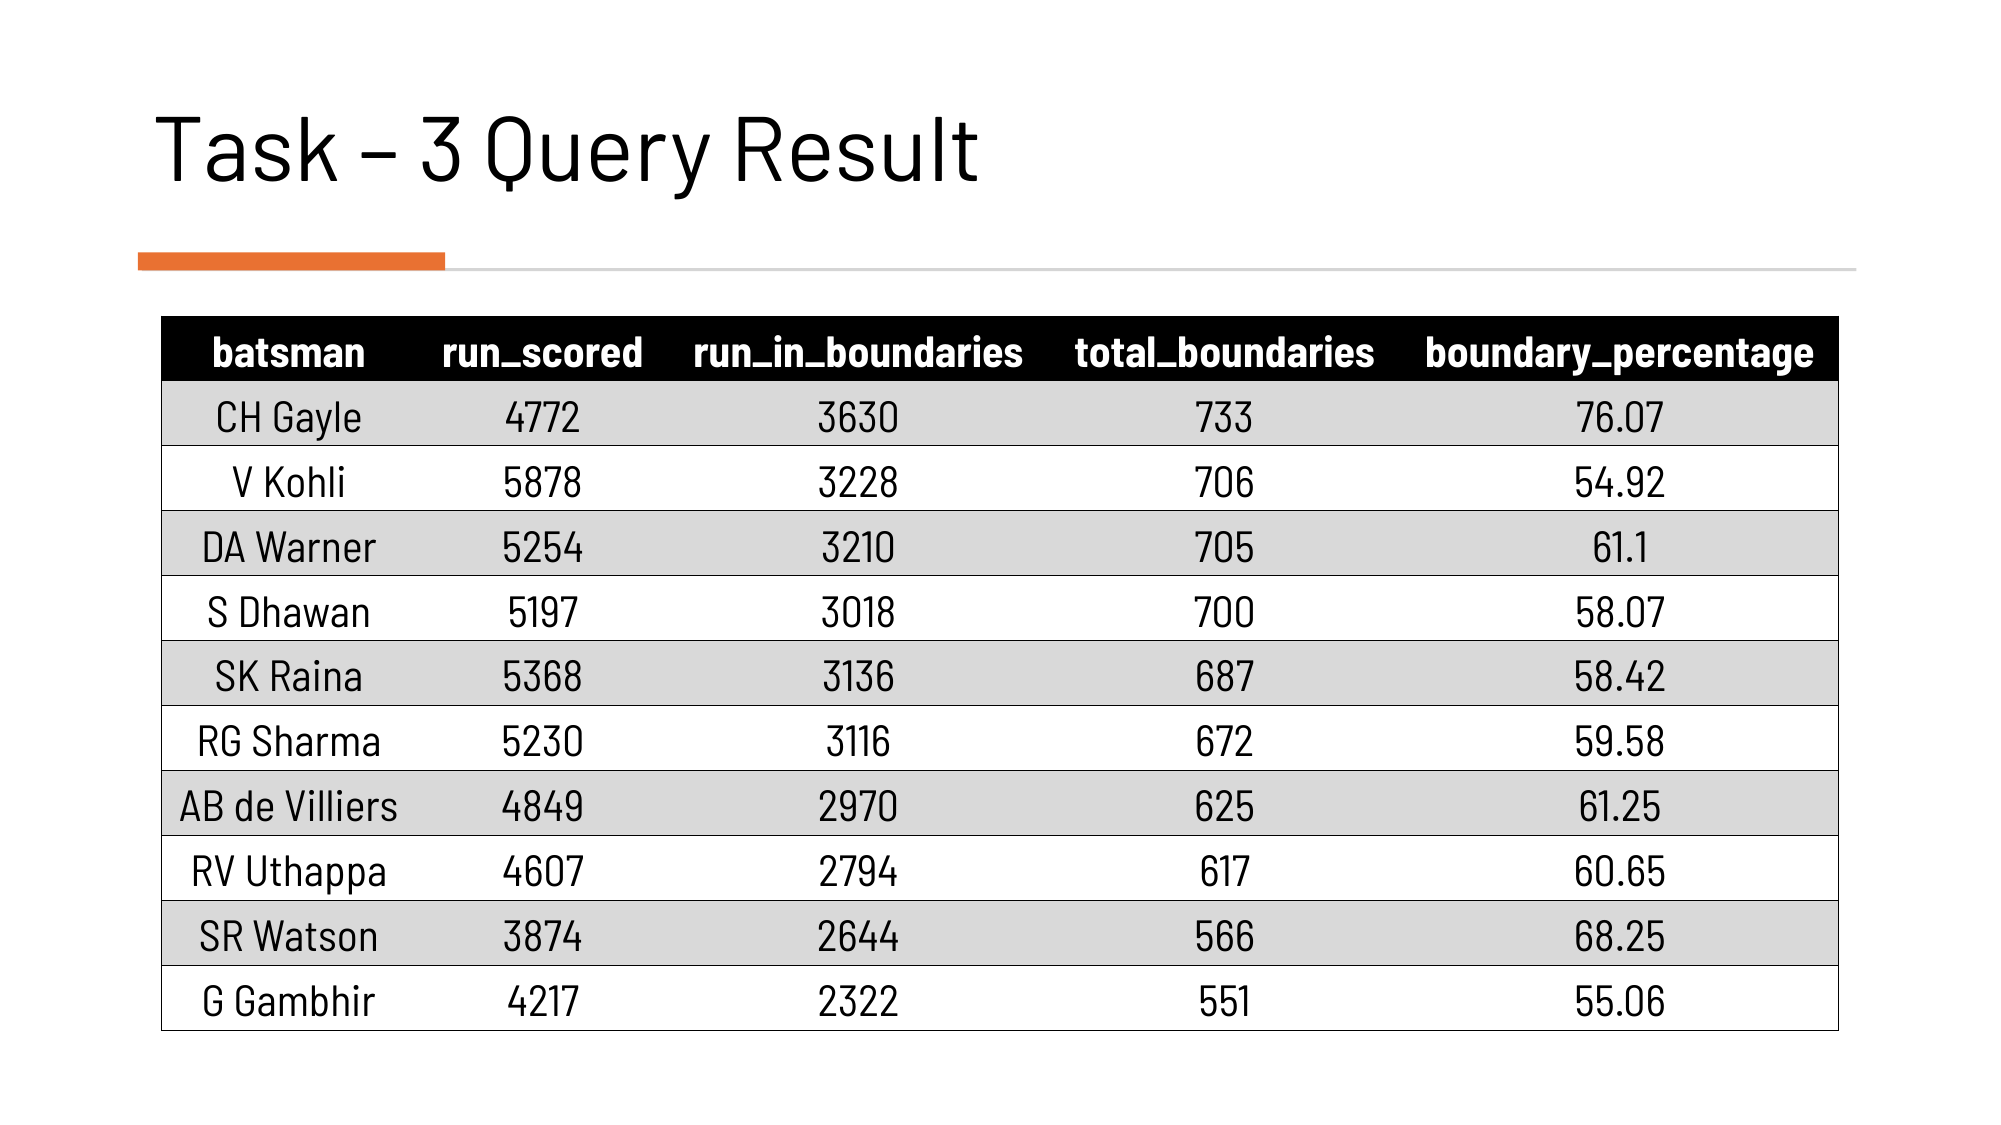

# Task – 3 Query Result

| batsman | run\_scored | run\_in\_boundaries | total\_boundaries | boundary\_percentage |
| --- | --- | --- | --- | --- |
| CH Gayle | 4772 | 3630 | 733 | 76.07 |
| V Kohli | 5878 | 3228 | 706 | 54.92 |
| DA Warner | 5254 | 3210 | 705 | 61.1 |
| S Dhawan | 5197 | 3018 | 700 | 58.07 |
| SK Raina | 5368 | 3136 | 687 | 58.42 |
| RG Sharma | 5230 | 3116 | 672 | 59.58 |
| AB de Villiers | 4849 | 2970 | 625 | 61.25 |
| RV Uthappa | 4607 | 2794 | 617 | 60.65 |
| SR Watson | 3874 | 2644 | 566 | 68.25 |
| G Gambhir | 4217 | 2322 | 551 | 55.06 |